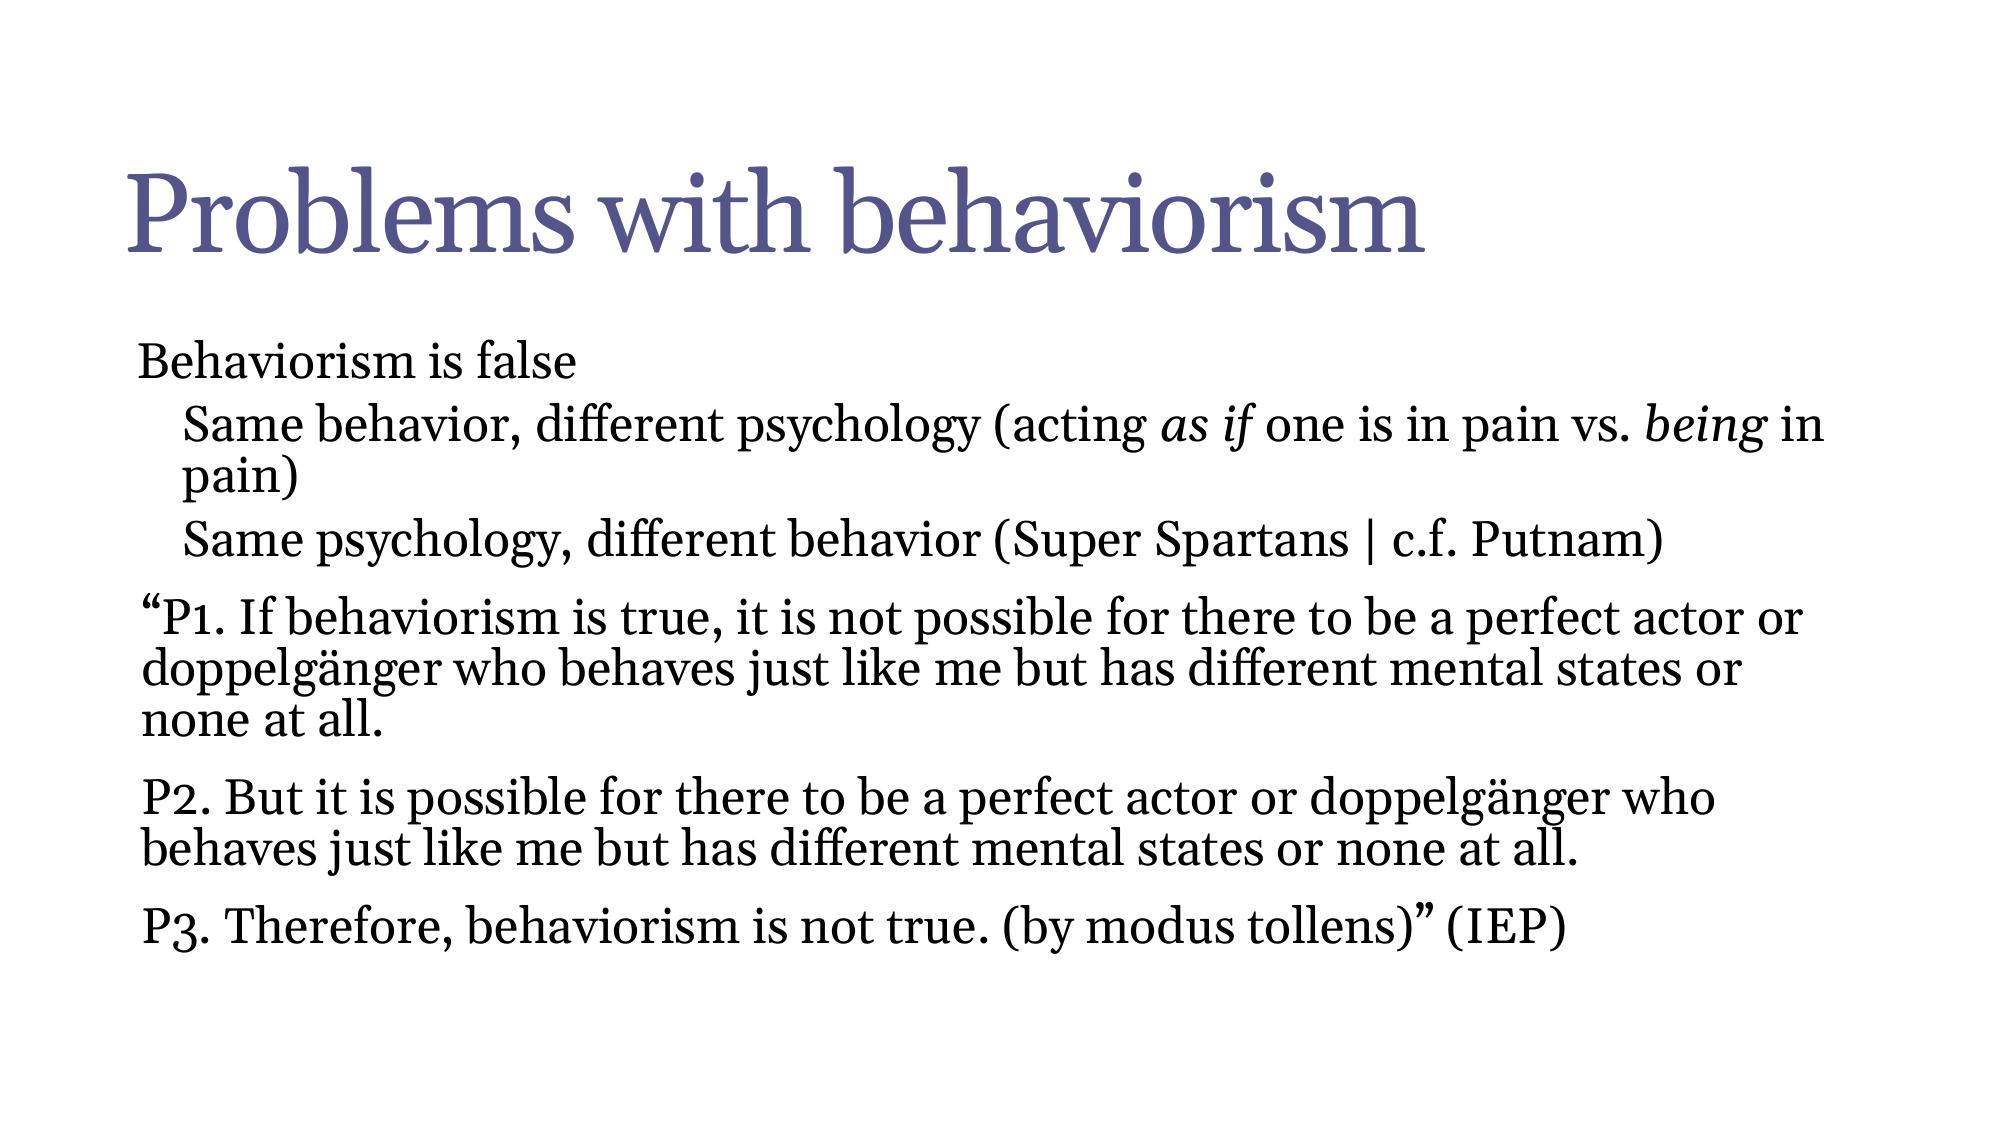

# Problems with behaviorism
 Behaviorism is false
Same behavior, different psychology (acting as if one is in pain vs. being in pain)
Same psychology, different behavior (Super Spartans | c.f. Putnam)
“P1. If behaviorism is true, it is not possible for there to be a perfect actor or doppelgänger who behaves just like me but has different mental states or none at all.
P2. But it is possible for there to be a perfect actor or doppelgänger who behaves just like me but has different mental states or none at all.
P3. Therefore, behaviorism is not true. (by modus tollens)” (IEP)